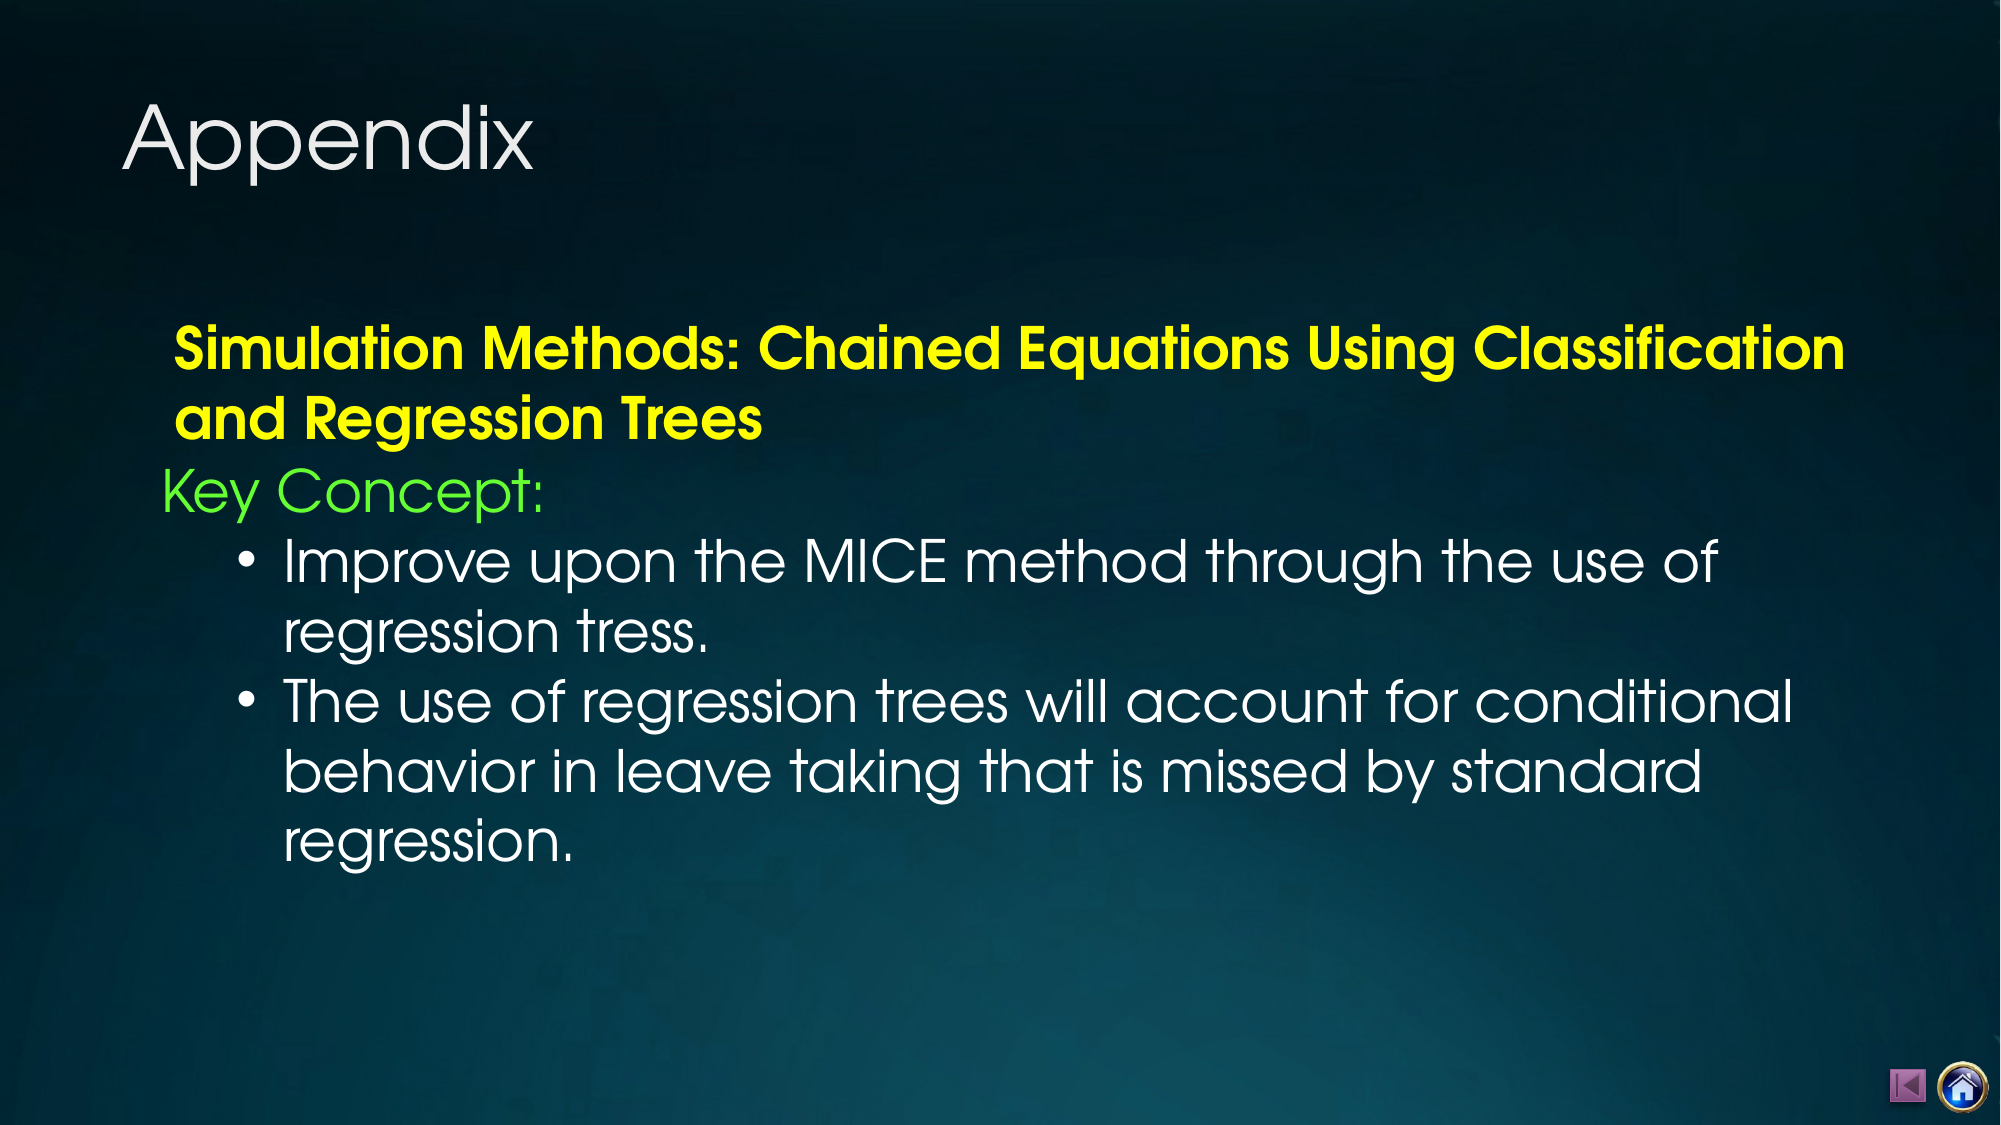

# Appendix
Simulation Methods: Chained Equations Using Classification and Regression Trees

Key Concept:
Improve upon the MICE method through the use of regression tress.
The use of regression trees will account for conditional behavior in leave taking that is missed by standard regression.